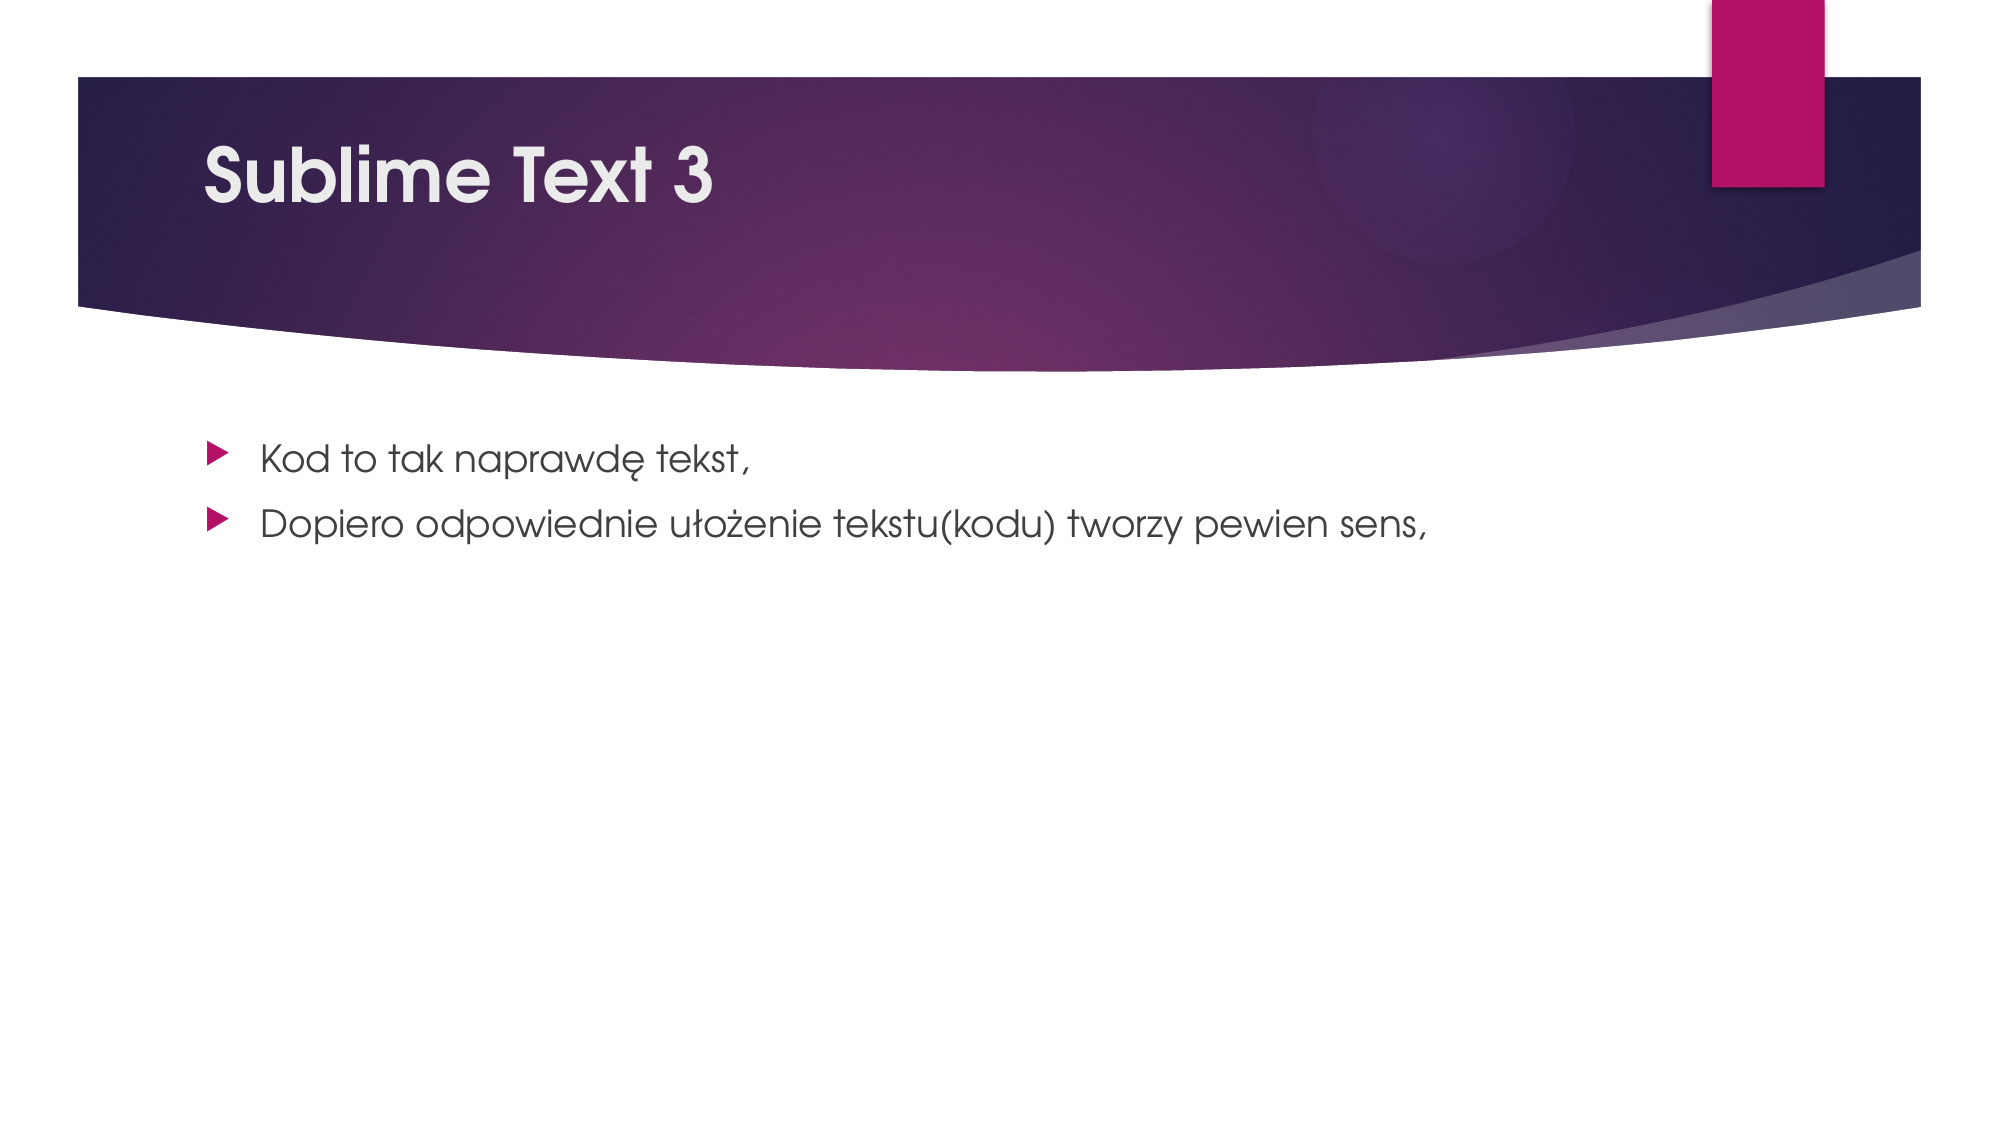

# Sublime Text 3
Kod to tak naprawdę tekst,
Dopiero odpowiednie ułożenie tekstu(kodu) tworzy pewien sens,